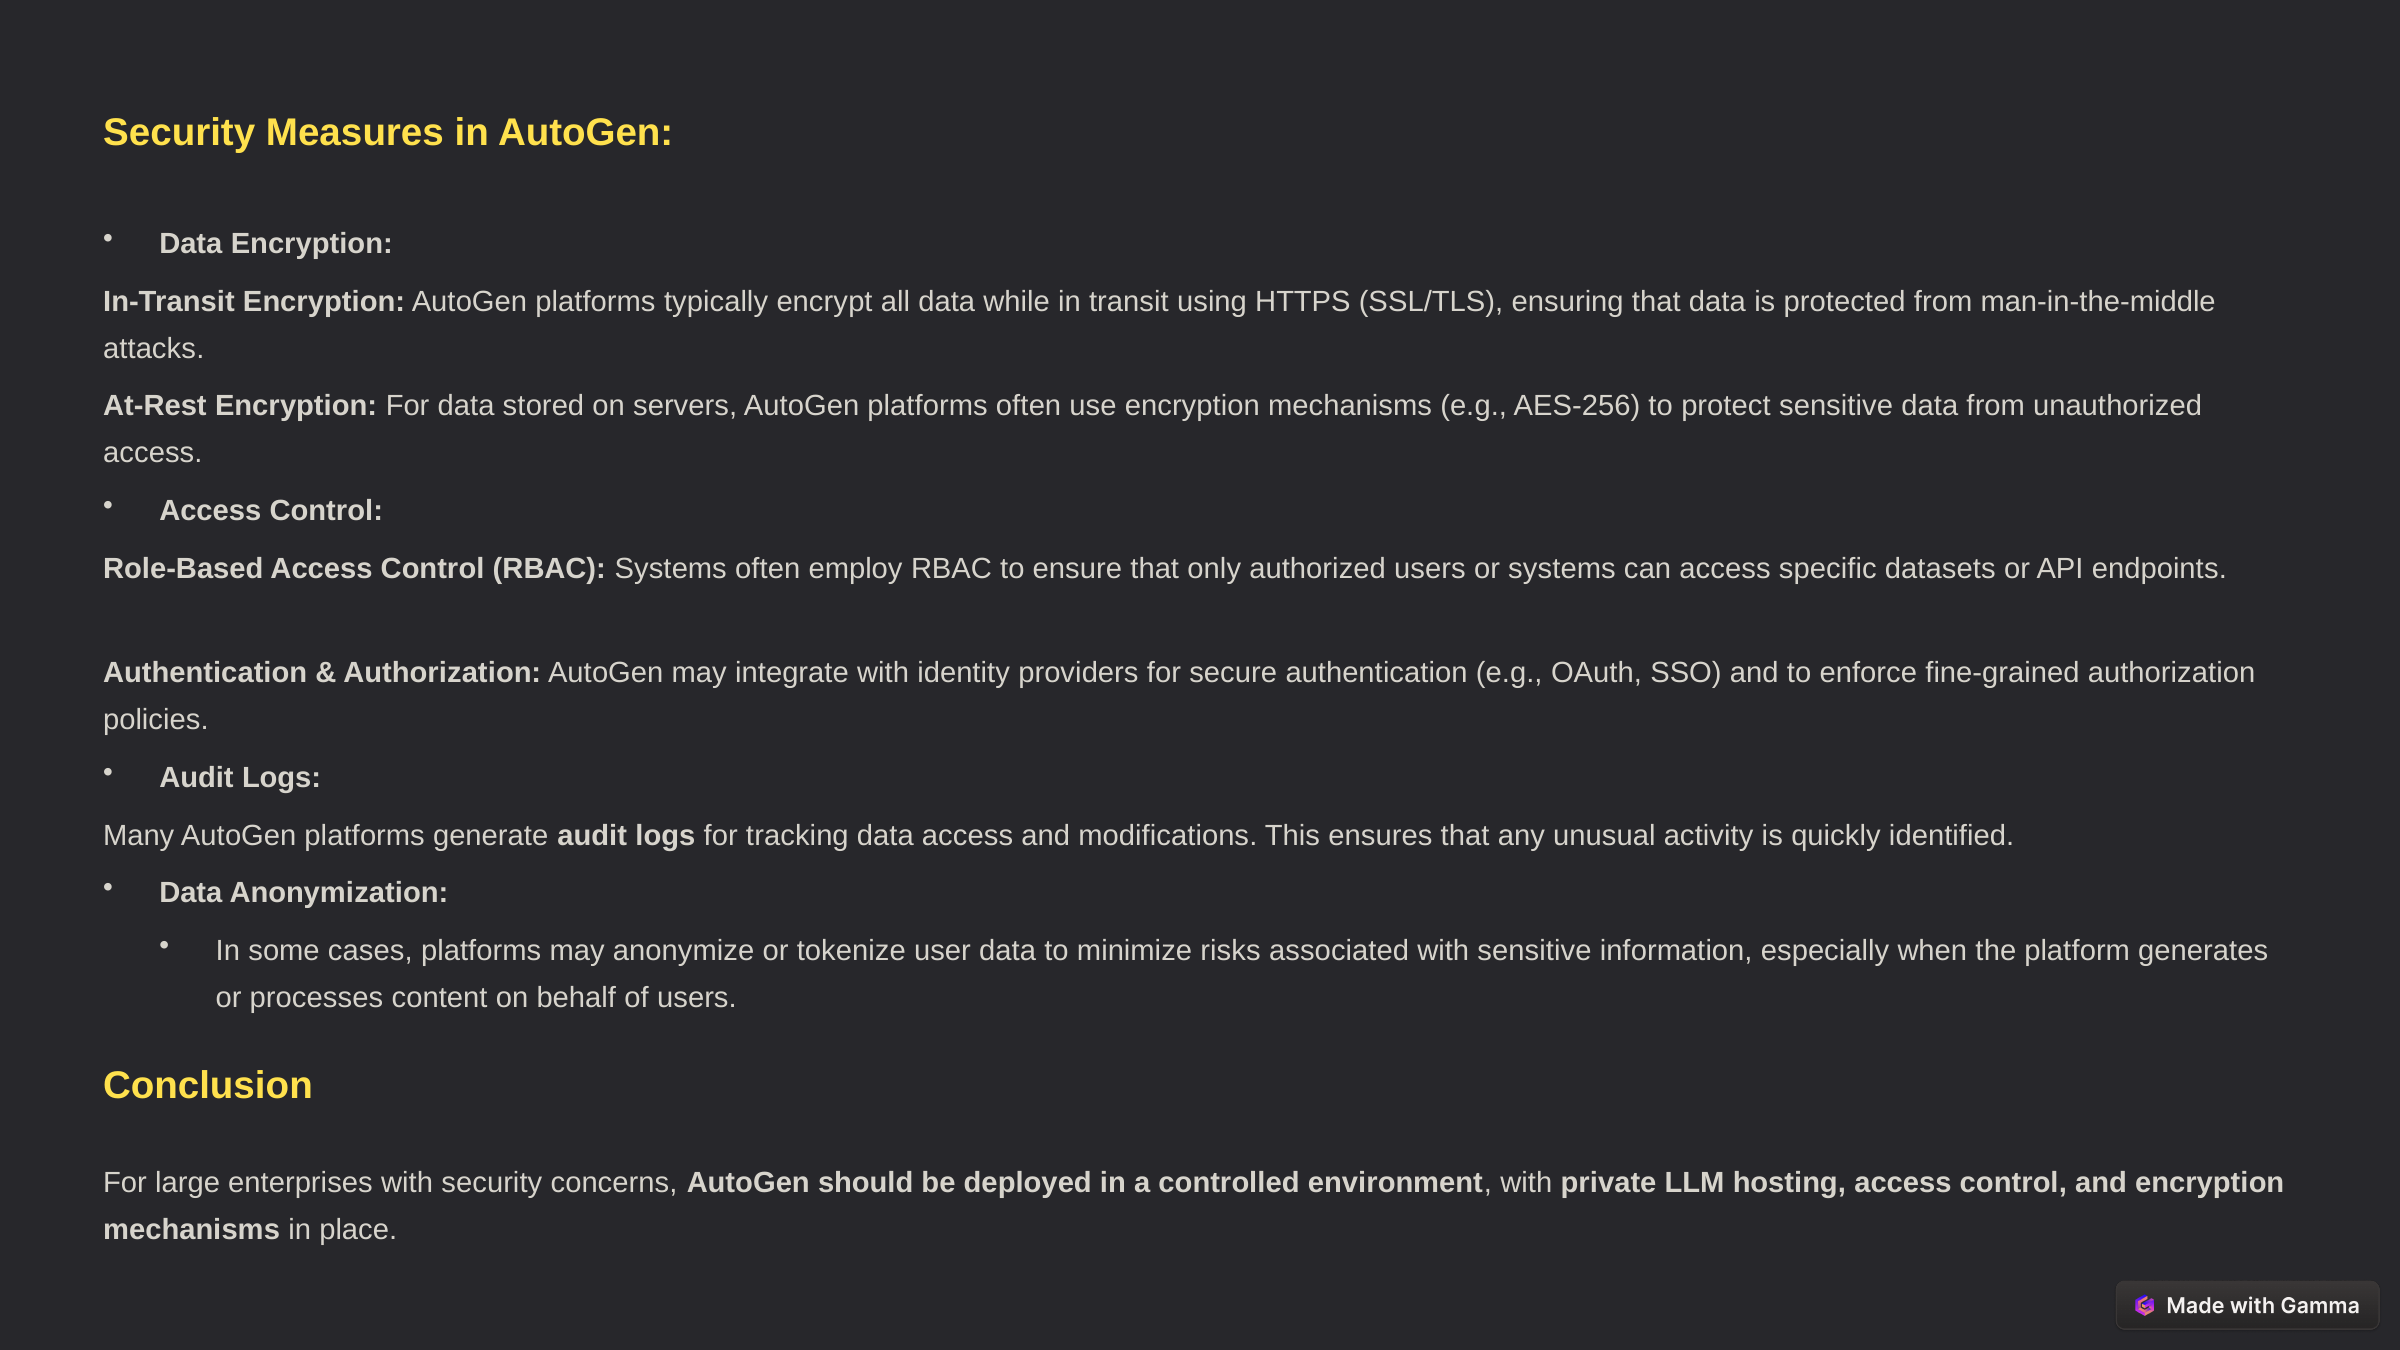

Security Measures in AutoGen:
Data Encryption:
In-Transit Encryption: AutoGen platforms typically encrypt all data while in transit using HTTPS (SSL/TLS), ensuring that data is protected from man-in-the-middle attacks.
At-Rest Encryption: For data stored on servers, AutoGen platforms often use encryption mechanisms (e.g., AES-256) to protect sensitive data from unauthorized access.
Access Control:
Role-Based Access Control (RBAC): Systems often employ RBAC to ensure that only authorized users or systems can access specific datasets or API endpoints.
Authentication & Authorization: AutoGen may integrate with identity providers for secure authentication (e.g., OAuth, SSO) and to enforce fine-grained authorization policies.
Audit Logs:
Many AutoGen platforms generate audit logs for tracking data access and modifications. This ensures that any unusual activity is quickly identified.
Data Anonymization:
In some cases, platforms may anonymize or tokenize user data to minimize risks associated with sensitive information, especially when the platform generates or processes content on behalf of users.
Conclusion
For large enterprises with security concerns, AutoGen should be deployed in a controlled environment, with private LLM hosting, access control, and encryption mechanisms in place.